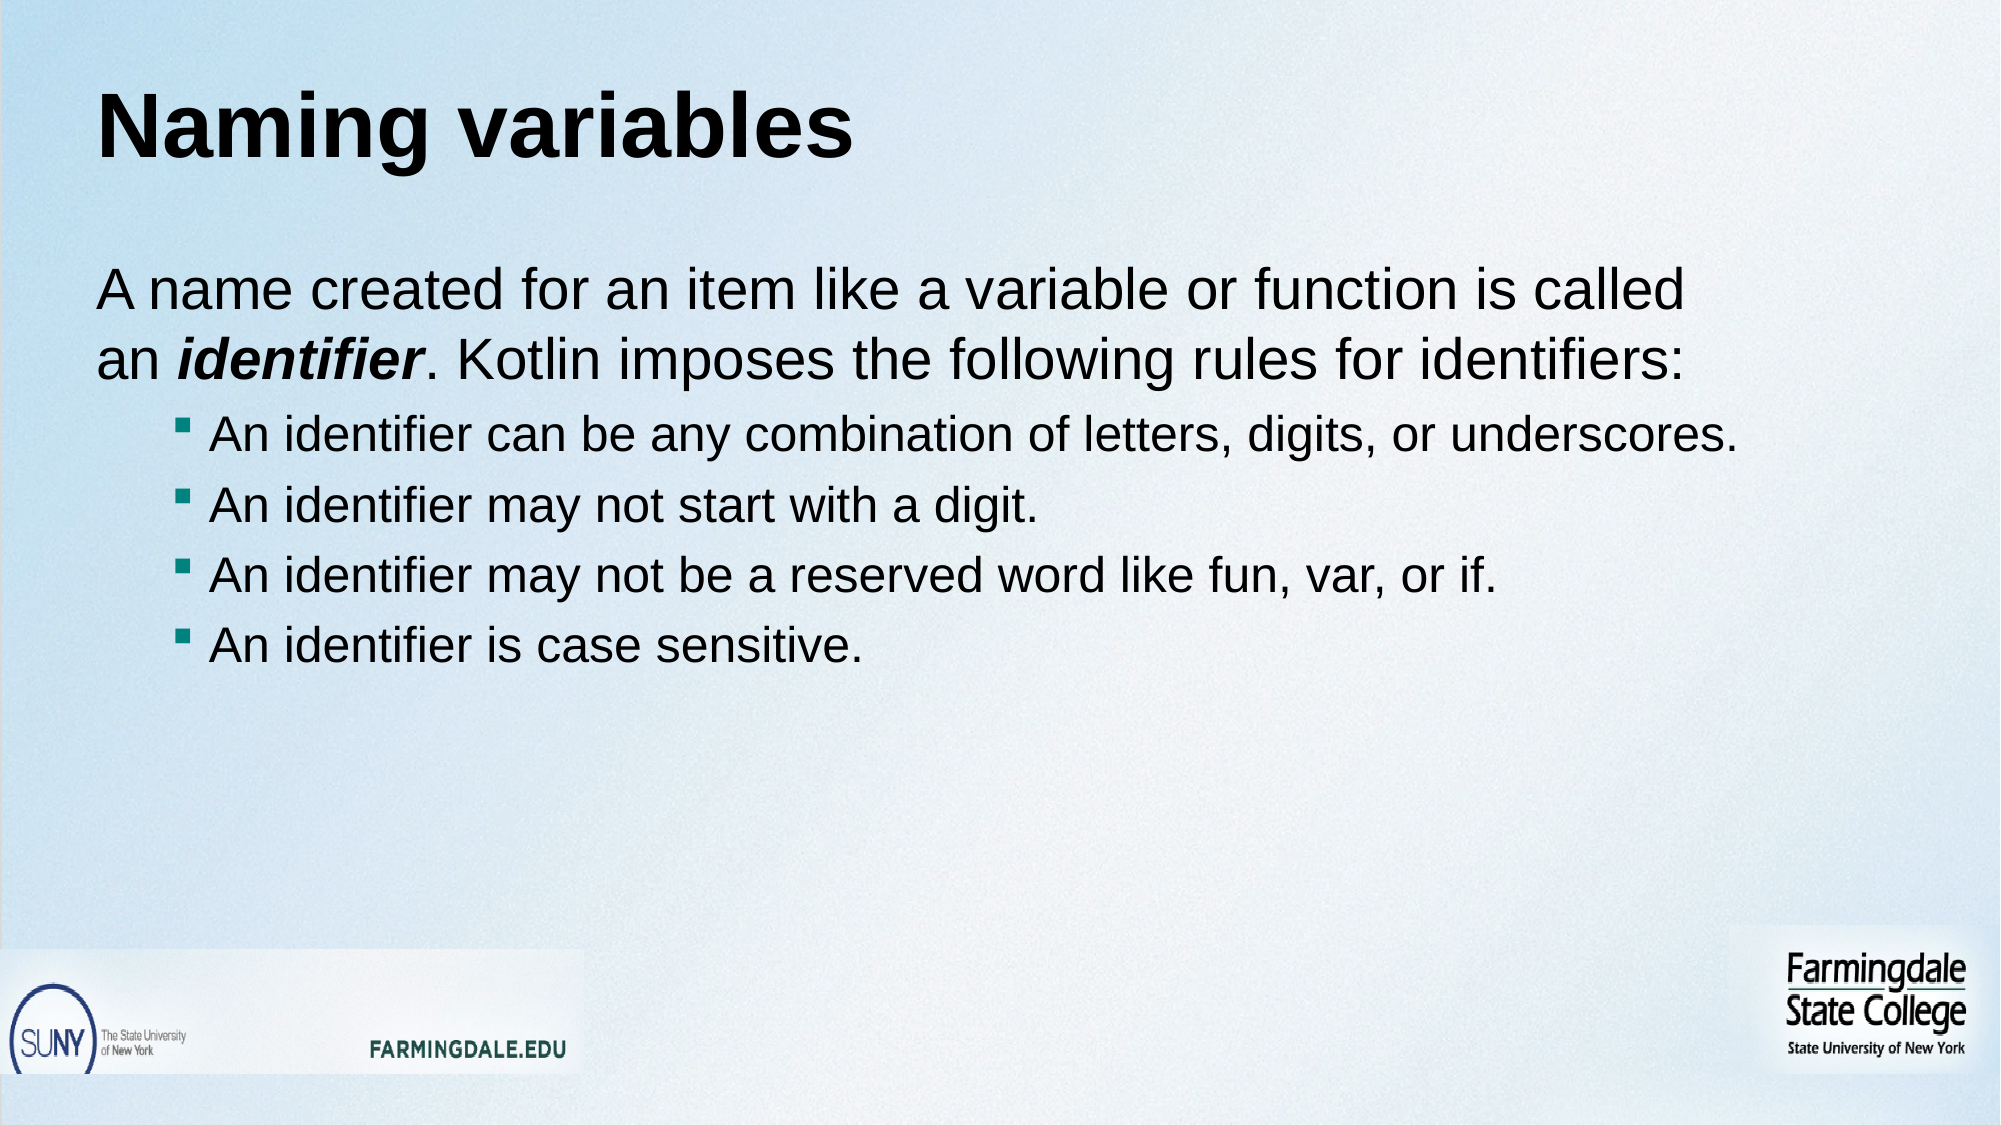

# Naming variables
A name created for an item like a variable or function is called an identifier. Kotlin imposes the following rules for identifiers:
An identifier can be any combination of letters, digits, or underscores.
An identifier may not start with a digit.
An identifier may not be a reserved word like fun, var, or if.
An identifier is case sensitive.